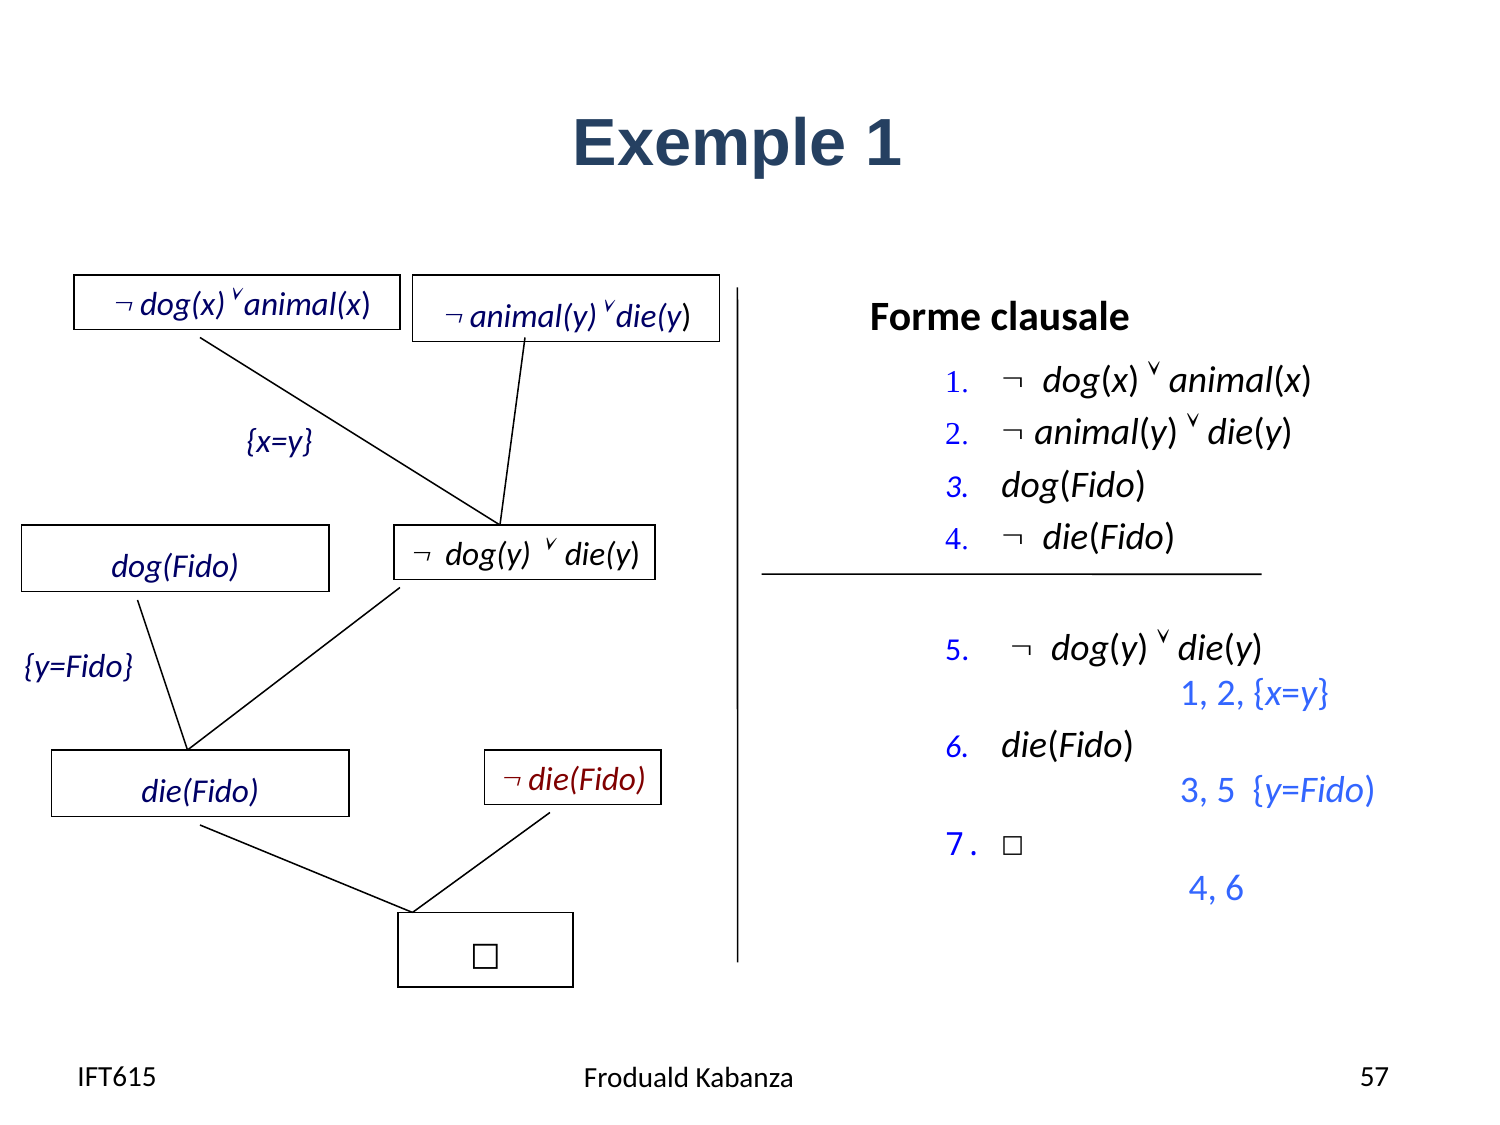

# Exemple 1
 ¬ dog(x)∨ animal(x)
¬ animal(y)∨ die(y)
Forme clausale
¬  dog(x) ∨ animal(x)
¬ animal(y) ∨ die(y)
dog(Fido)
¬  die(Fido)

 ¬  dog(y) ∨ die(y)
                     1, 2, {x=y}
die(Fido)
                     3, 5  {y=Fido)
☐
                      4, 6

{x=y}
dog(Fido)
¬  dog(y) ∨  die(y)

{y=Fido}
die(Fido)
¬ die(Fido)

☐
IFT615
57
Froduald Kabanza